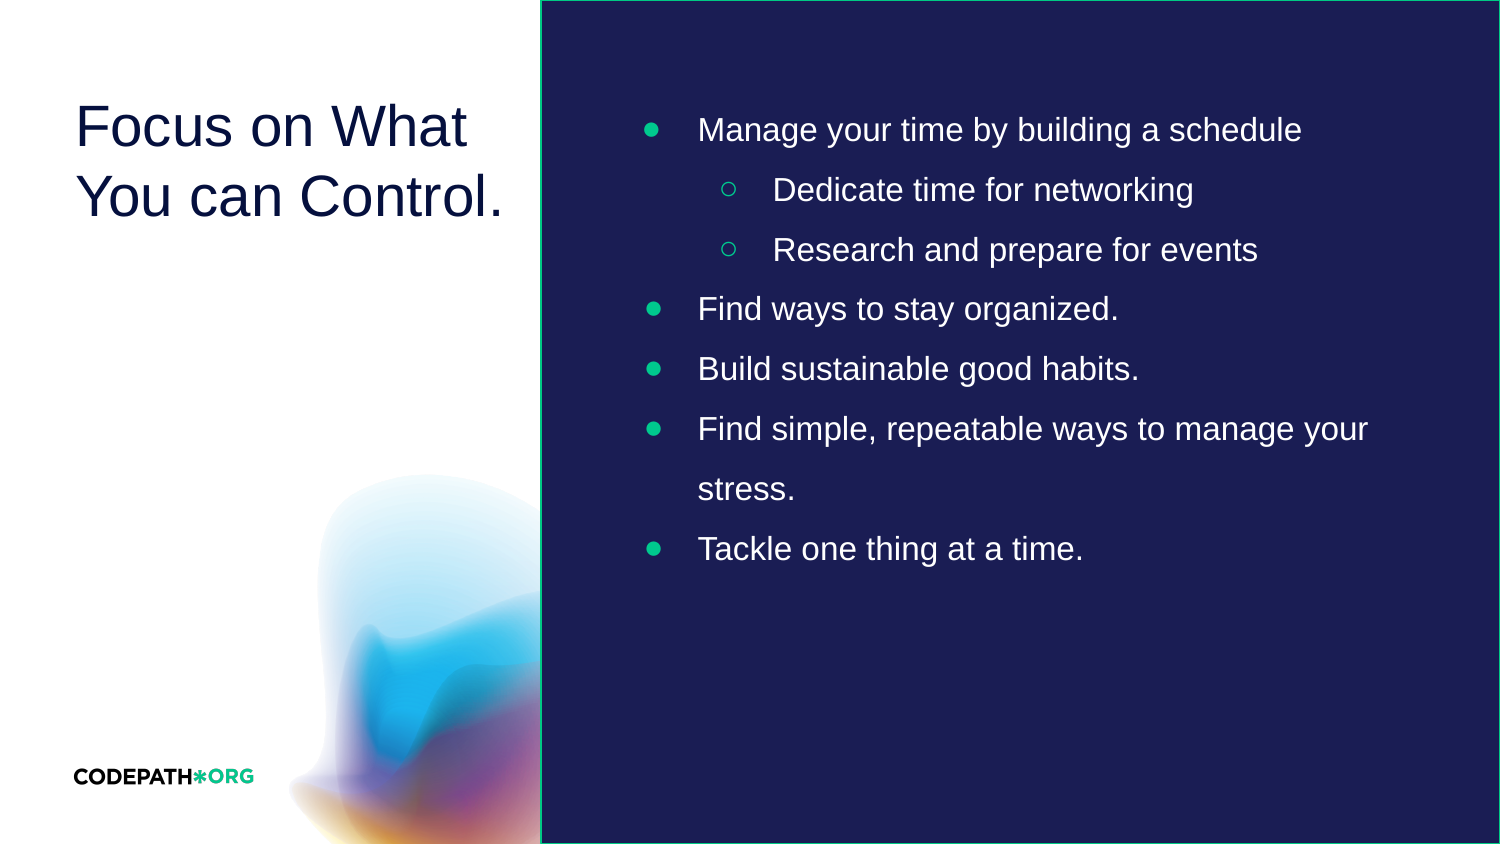

# Focus on What You can Control.
Manage your time by building a schedule
Dedicate time for networking
Research and prepare for events
Find ways to stay organized.
Build sustainable good habits.
Find simple, repeatable ways to manage your stress.
Tackle one thing at a time.